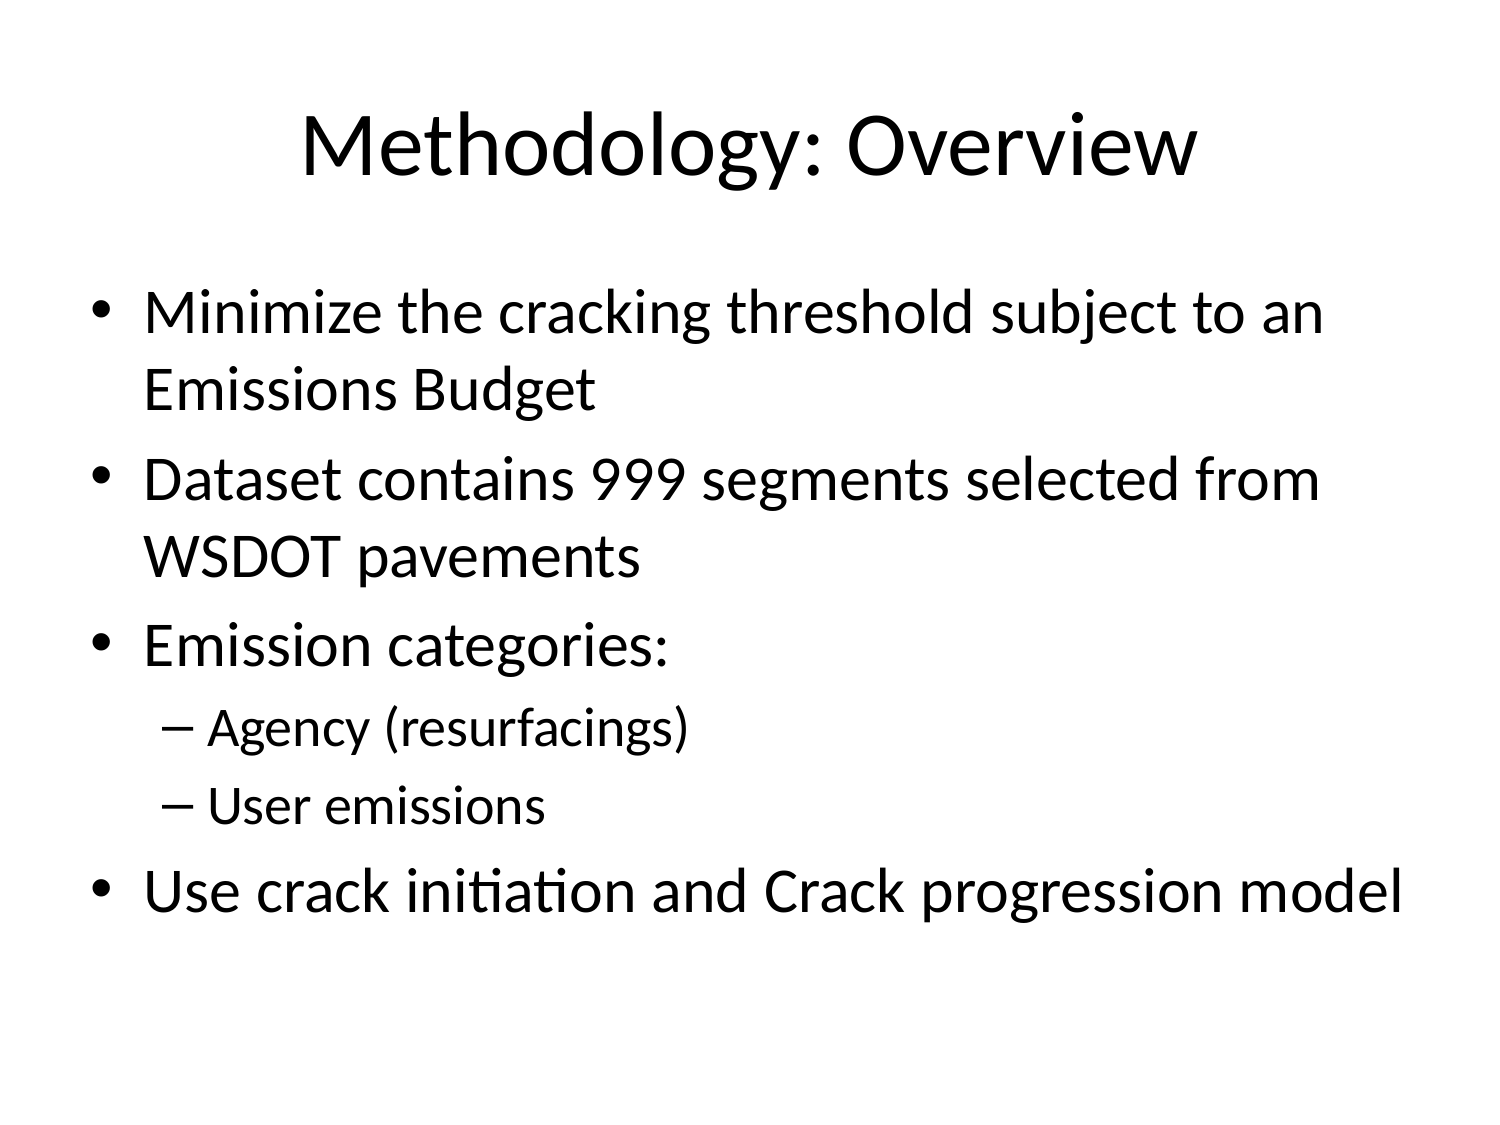

# Methodology: Overview
Minimize the cracking threshold subject to an Emissions Budget
Dataset contains 999 segments selected from WSDOT pavements
Emission categories:
Agency (resurfacings)
User emissions
Use crack initiation and Crack progression model